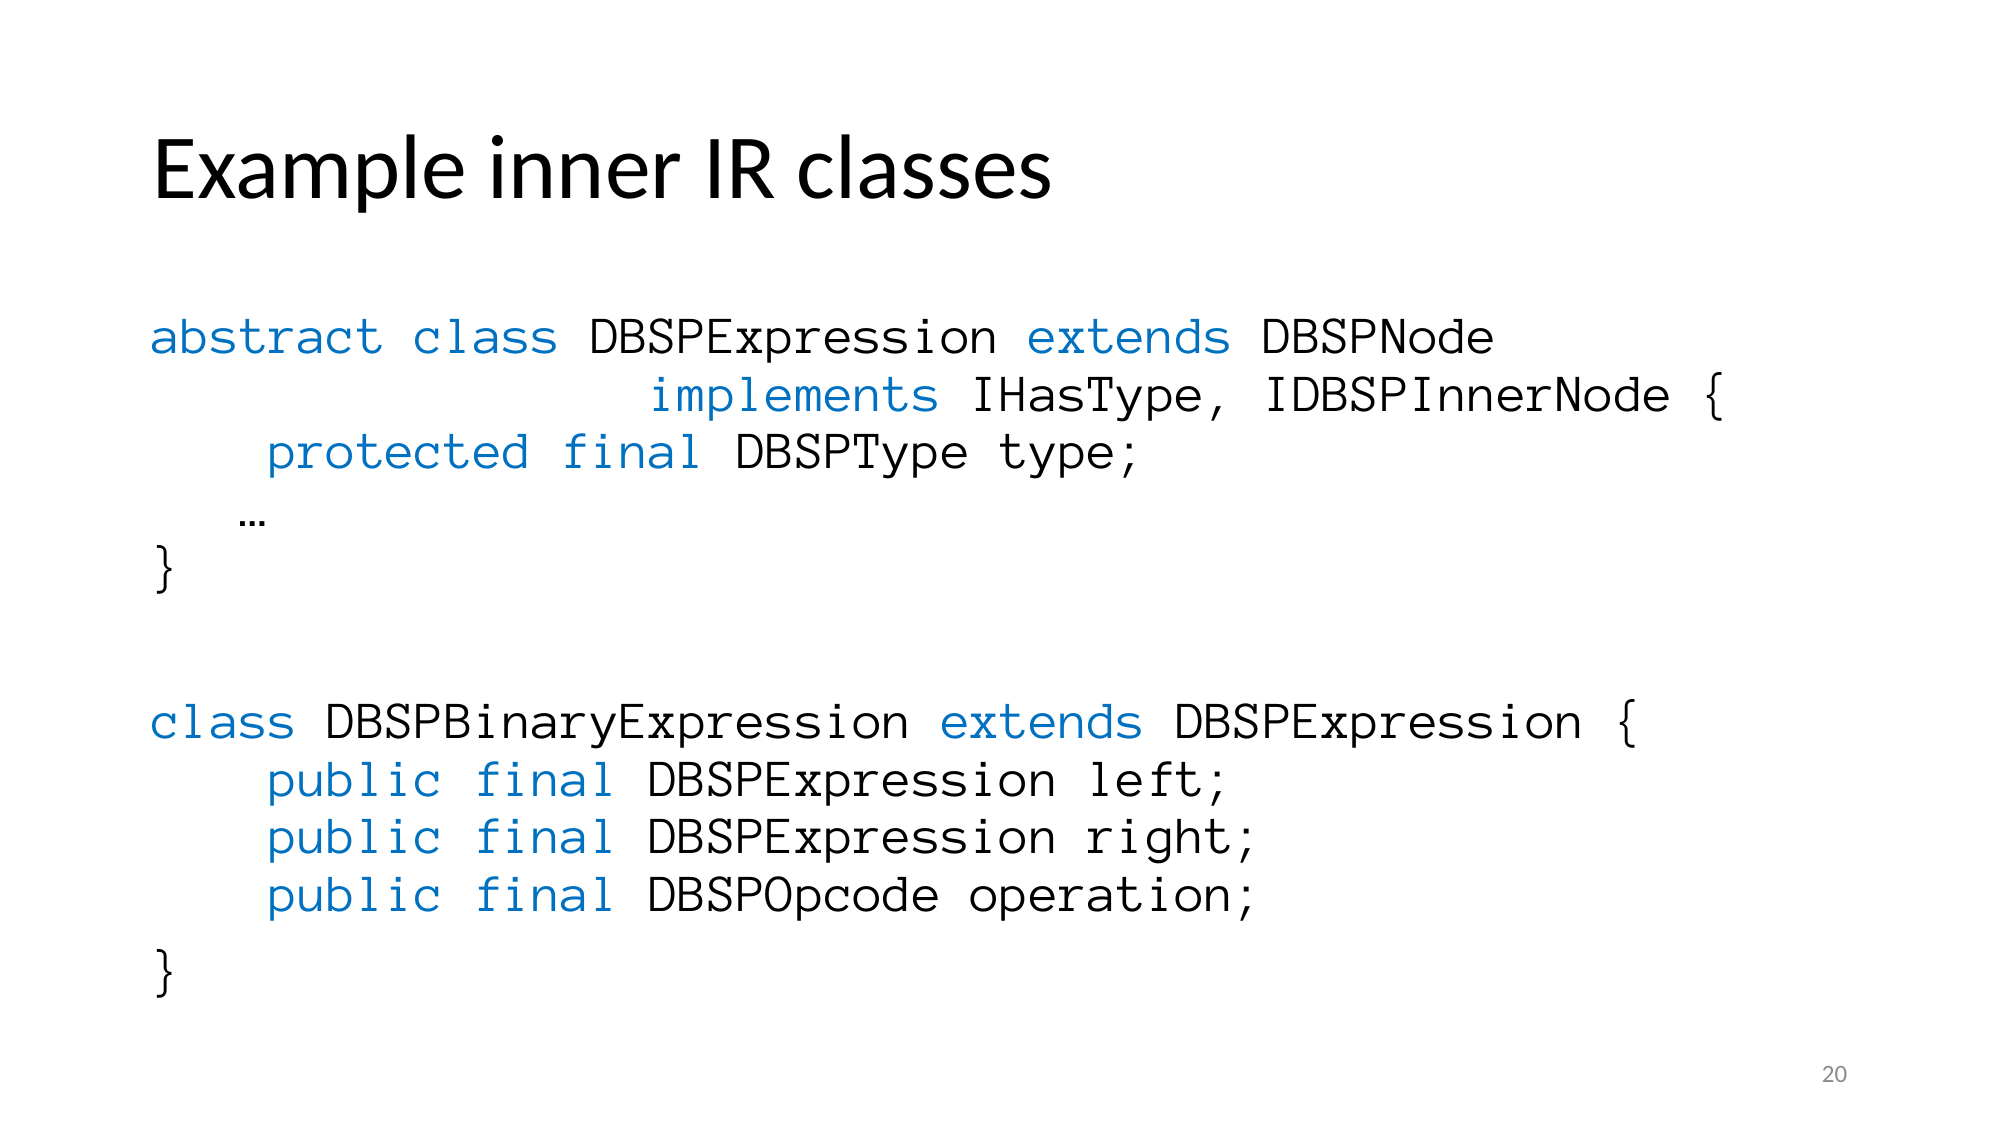

# Example inner IR classes
abstract class DBSPExpression extends DBSPNode
                 implements IHasType, IDBSPInnerNode {
    protected final DBSPType type;
   …
}

class DBSPBinaryExpression extends DBSPExpression {
    public final DBSPExpression left;
    public final DBSPExpression right;
    public final DBSPOpcode operation;
}
20